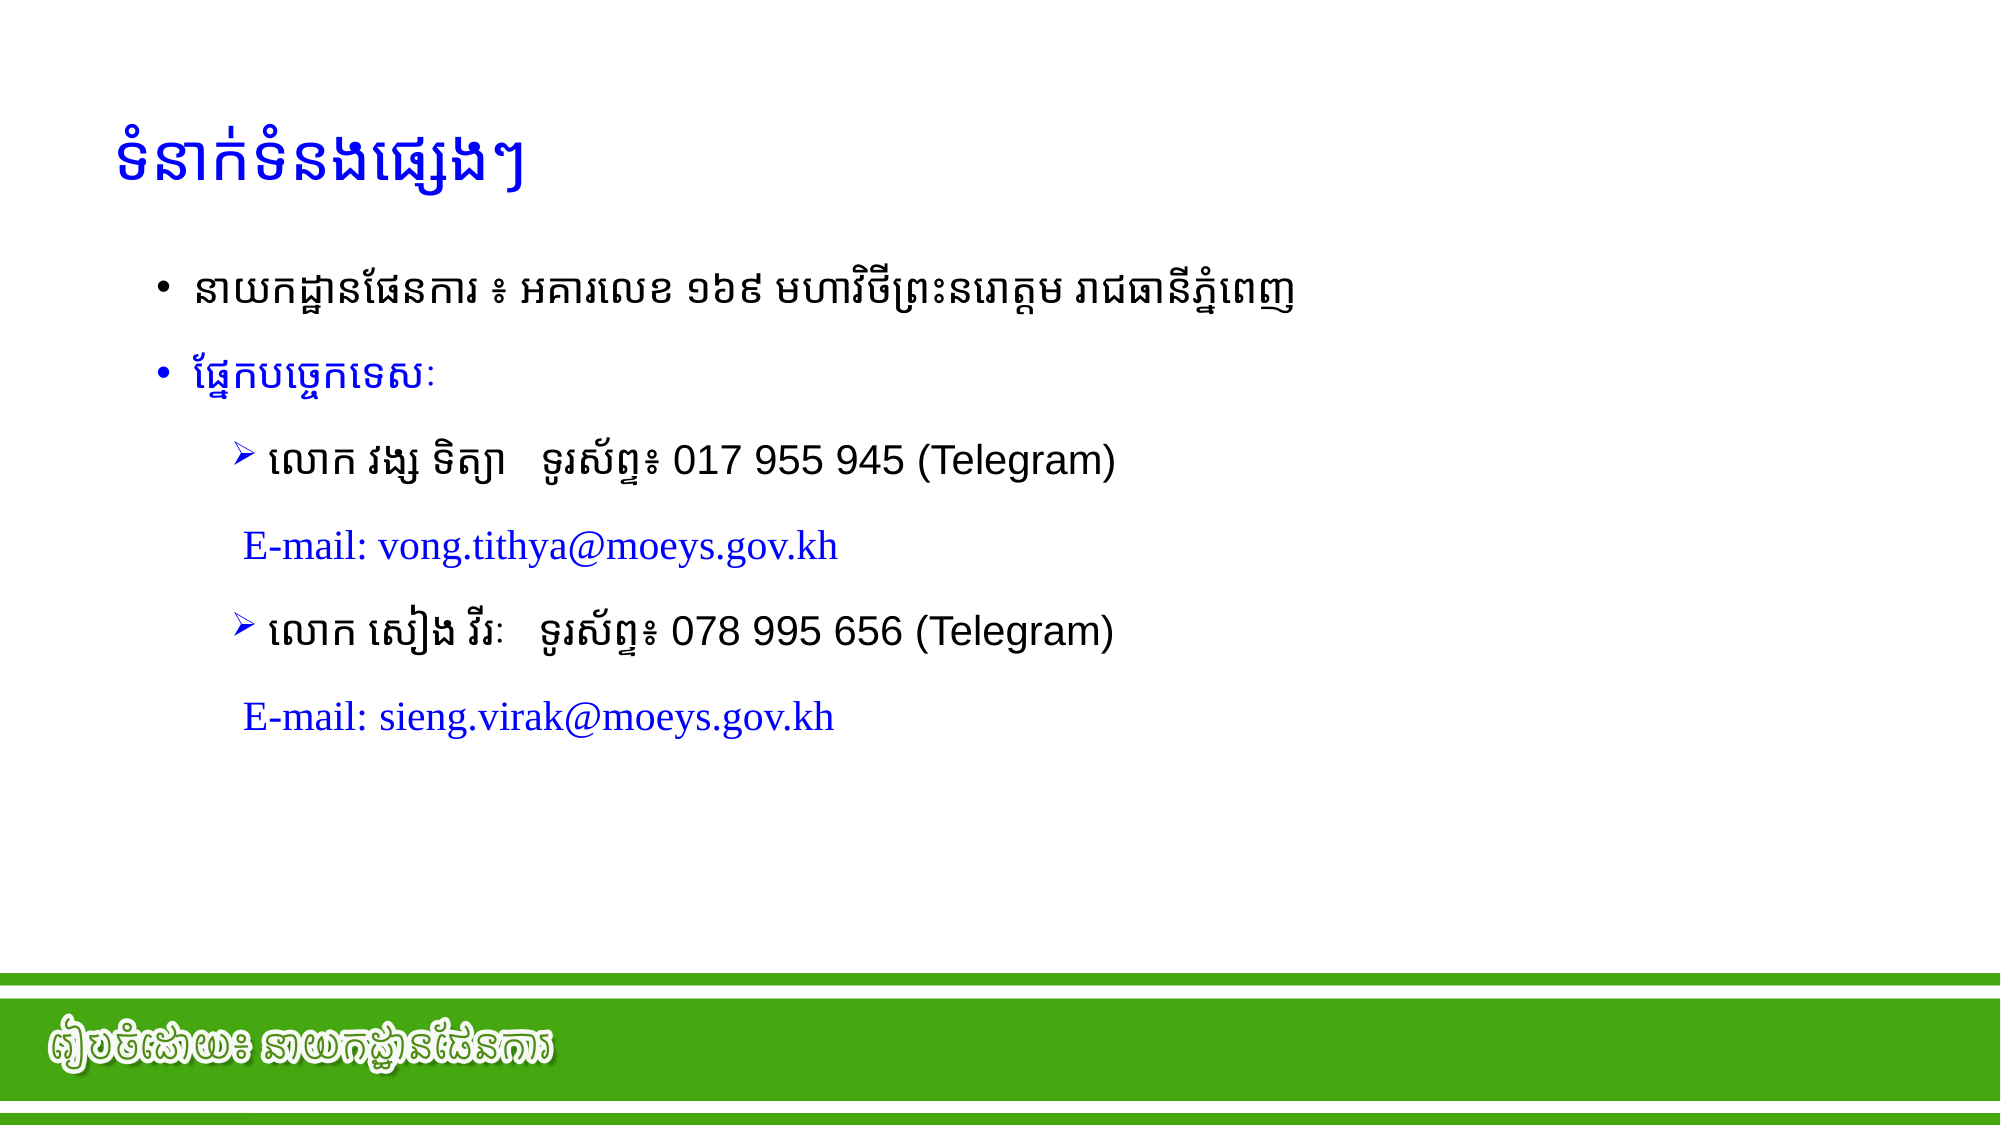

ទំនាក់ទំនងផេ្សងៗ
នាយកដ្ឋានផែនការ ៖ អគារលេខ ១៦៩ មហាវិថីព្រះនរោត្តម រាជធានីភ្នំពេញ
ផ្នែកបច្ចេកទេសៈ
លោក វង្ស ទិត្យា   ទូរស័ព្ទ៖ 017 955 945 (Telegram)
 E-mail: vong.tithya@moeys.gov.kh
លោក សៀង វីរៈ   ទូរស័ព្ទ៖ 078 995 656 (Telegram)
 E-mail: sieng.virak@moeys.gov.kh